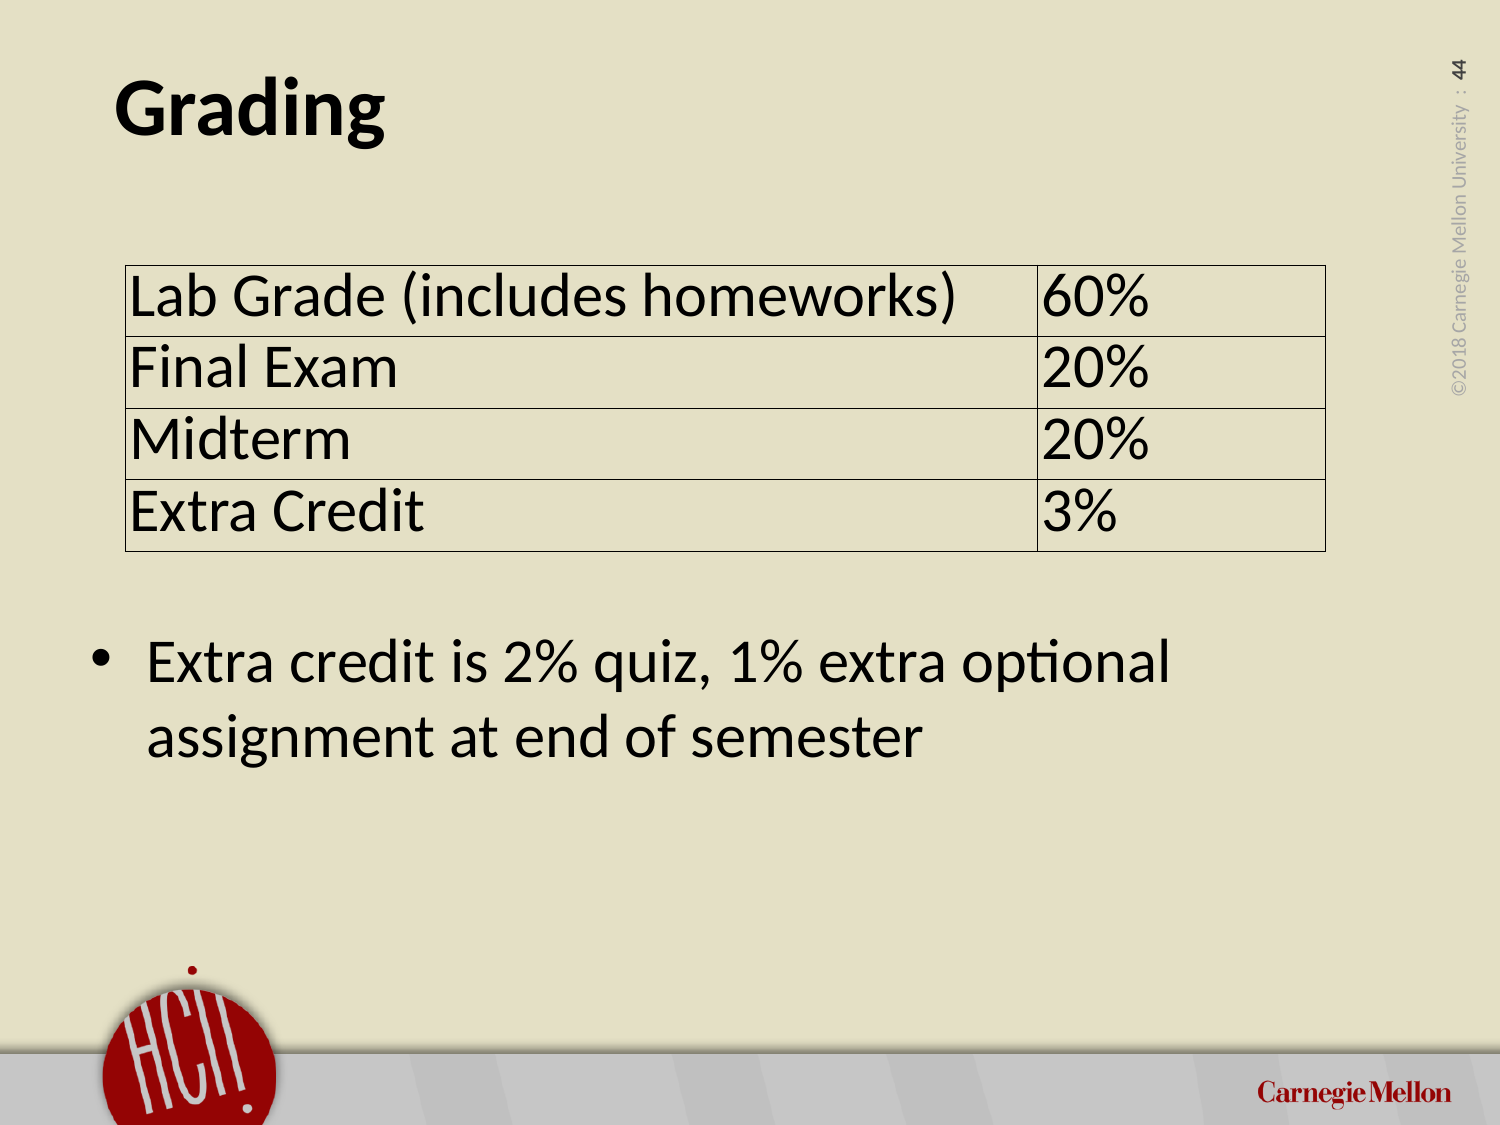

# Grading

Extra credit is 2% quiz, 1% extra optional assignment at end of semester
| Lab Grade (includes homeworks) | 60% |
| --- | --- |
| Final Exam | 20% |
| Midterm | 20% |
| Extra Credit | 3% |